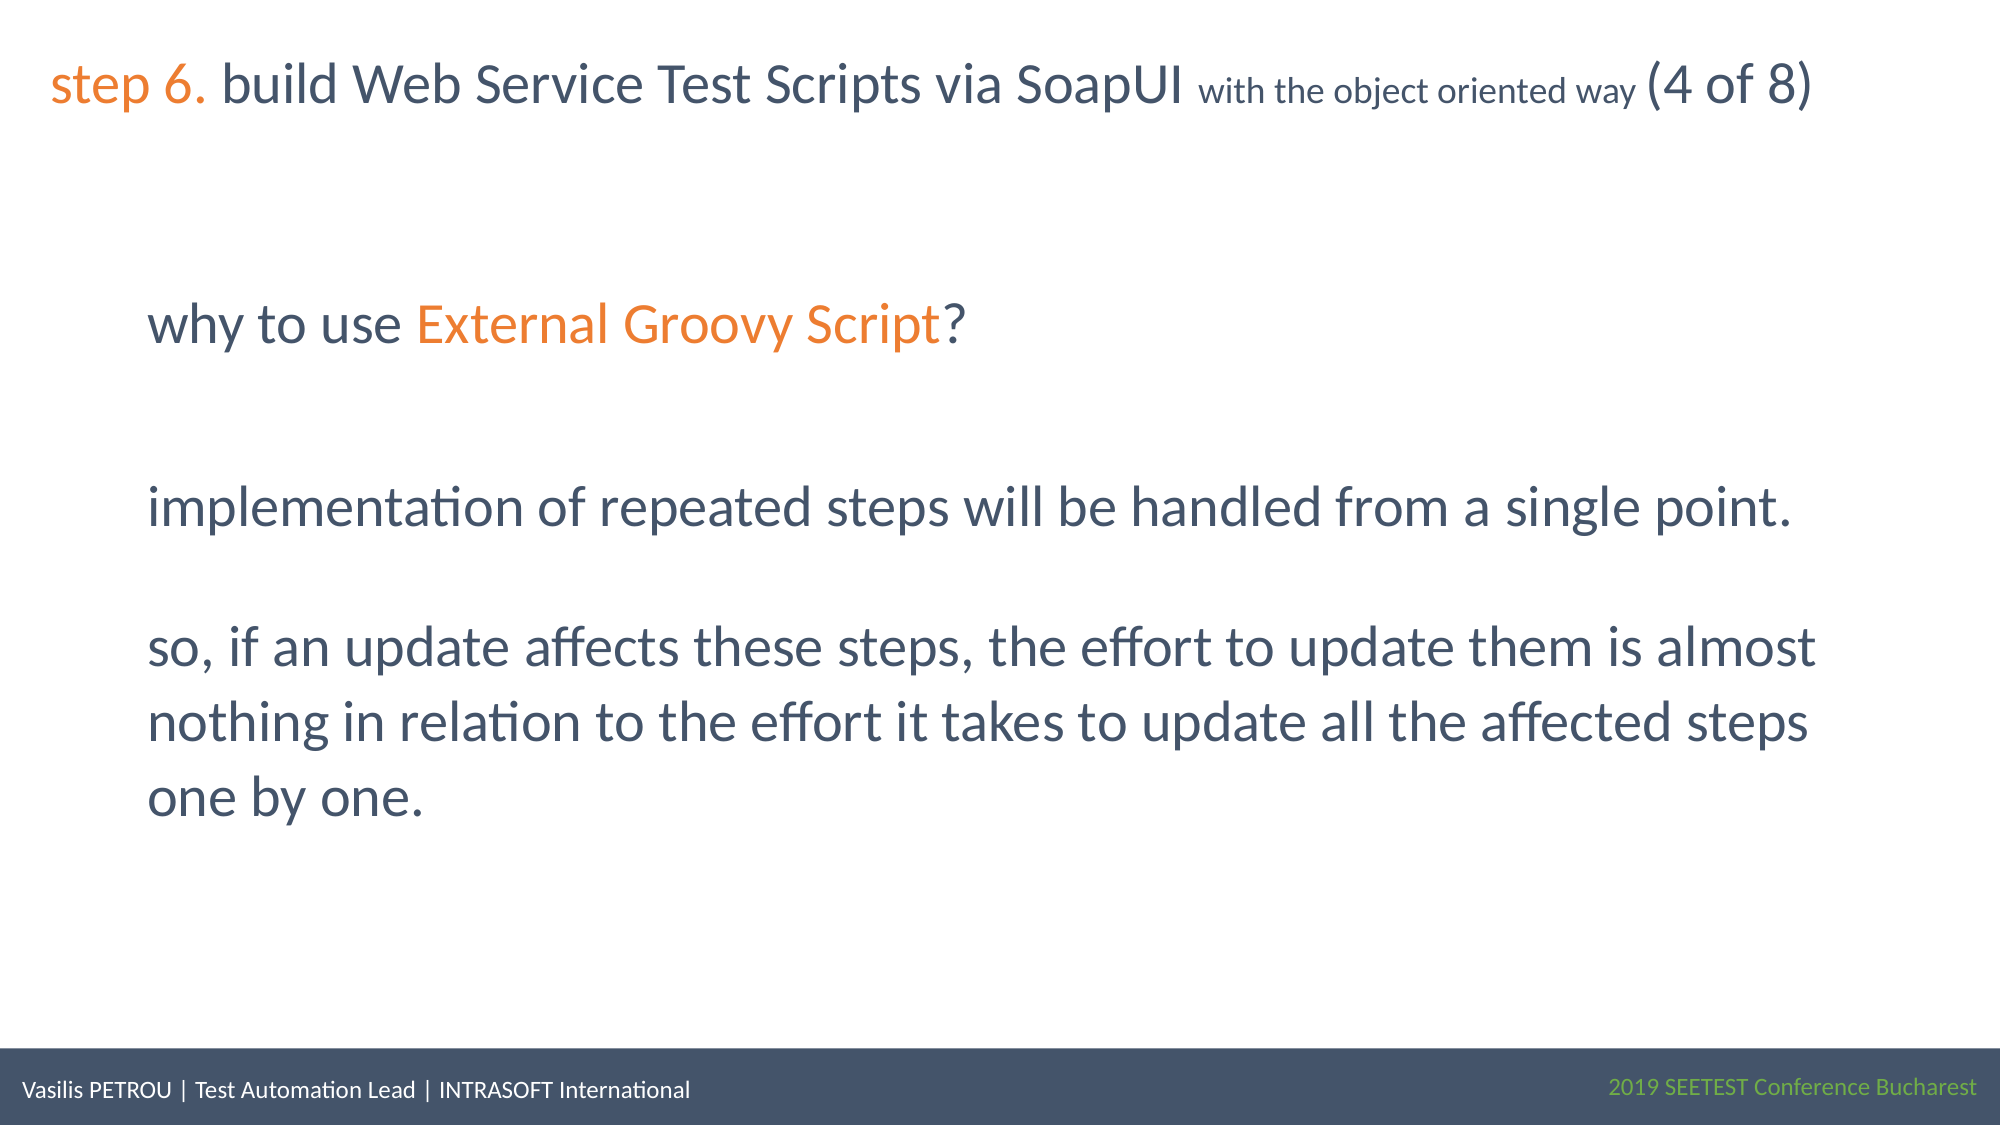

step 6. build Web Service Test Scripts via SoapUI with the object oriented way (4 of 8)
why to use External Groovy Script?

implementation of repeated steps will be handled from a single point.

so, if an update affects these steps, the effort to update them is almost nothing in relation to the effort it takes to update all the affected steps one by one.

2019 SEETEST Conference Bucharest
Vasilis PETROU | Test Automation Lead | INTRASOFT International